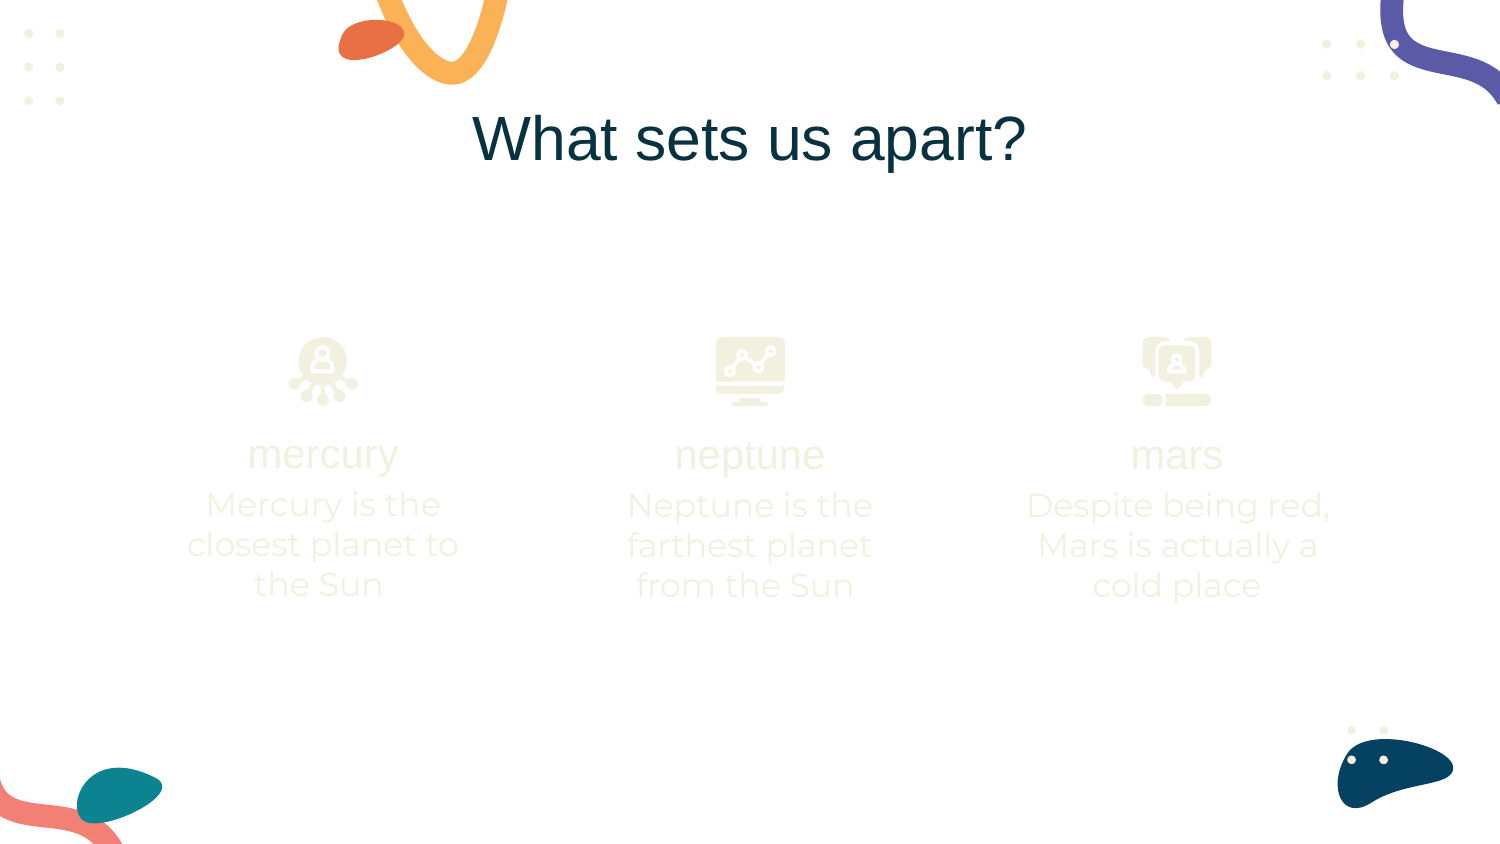

# What sets us apart?

mercury
neptune
mars
Mercury is the closest planet to the Sun
Neptune is the farthest planet from the Sun
Despite being red,
Mars is actually a cold place